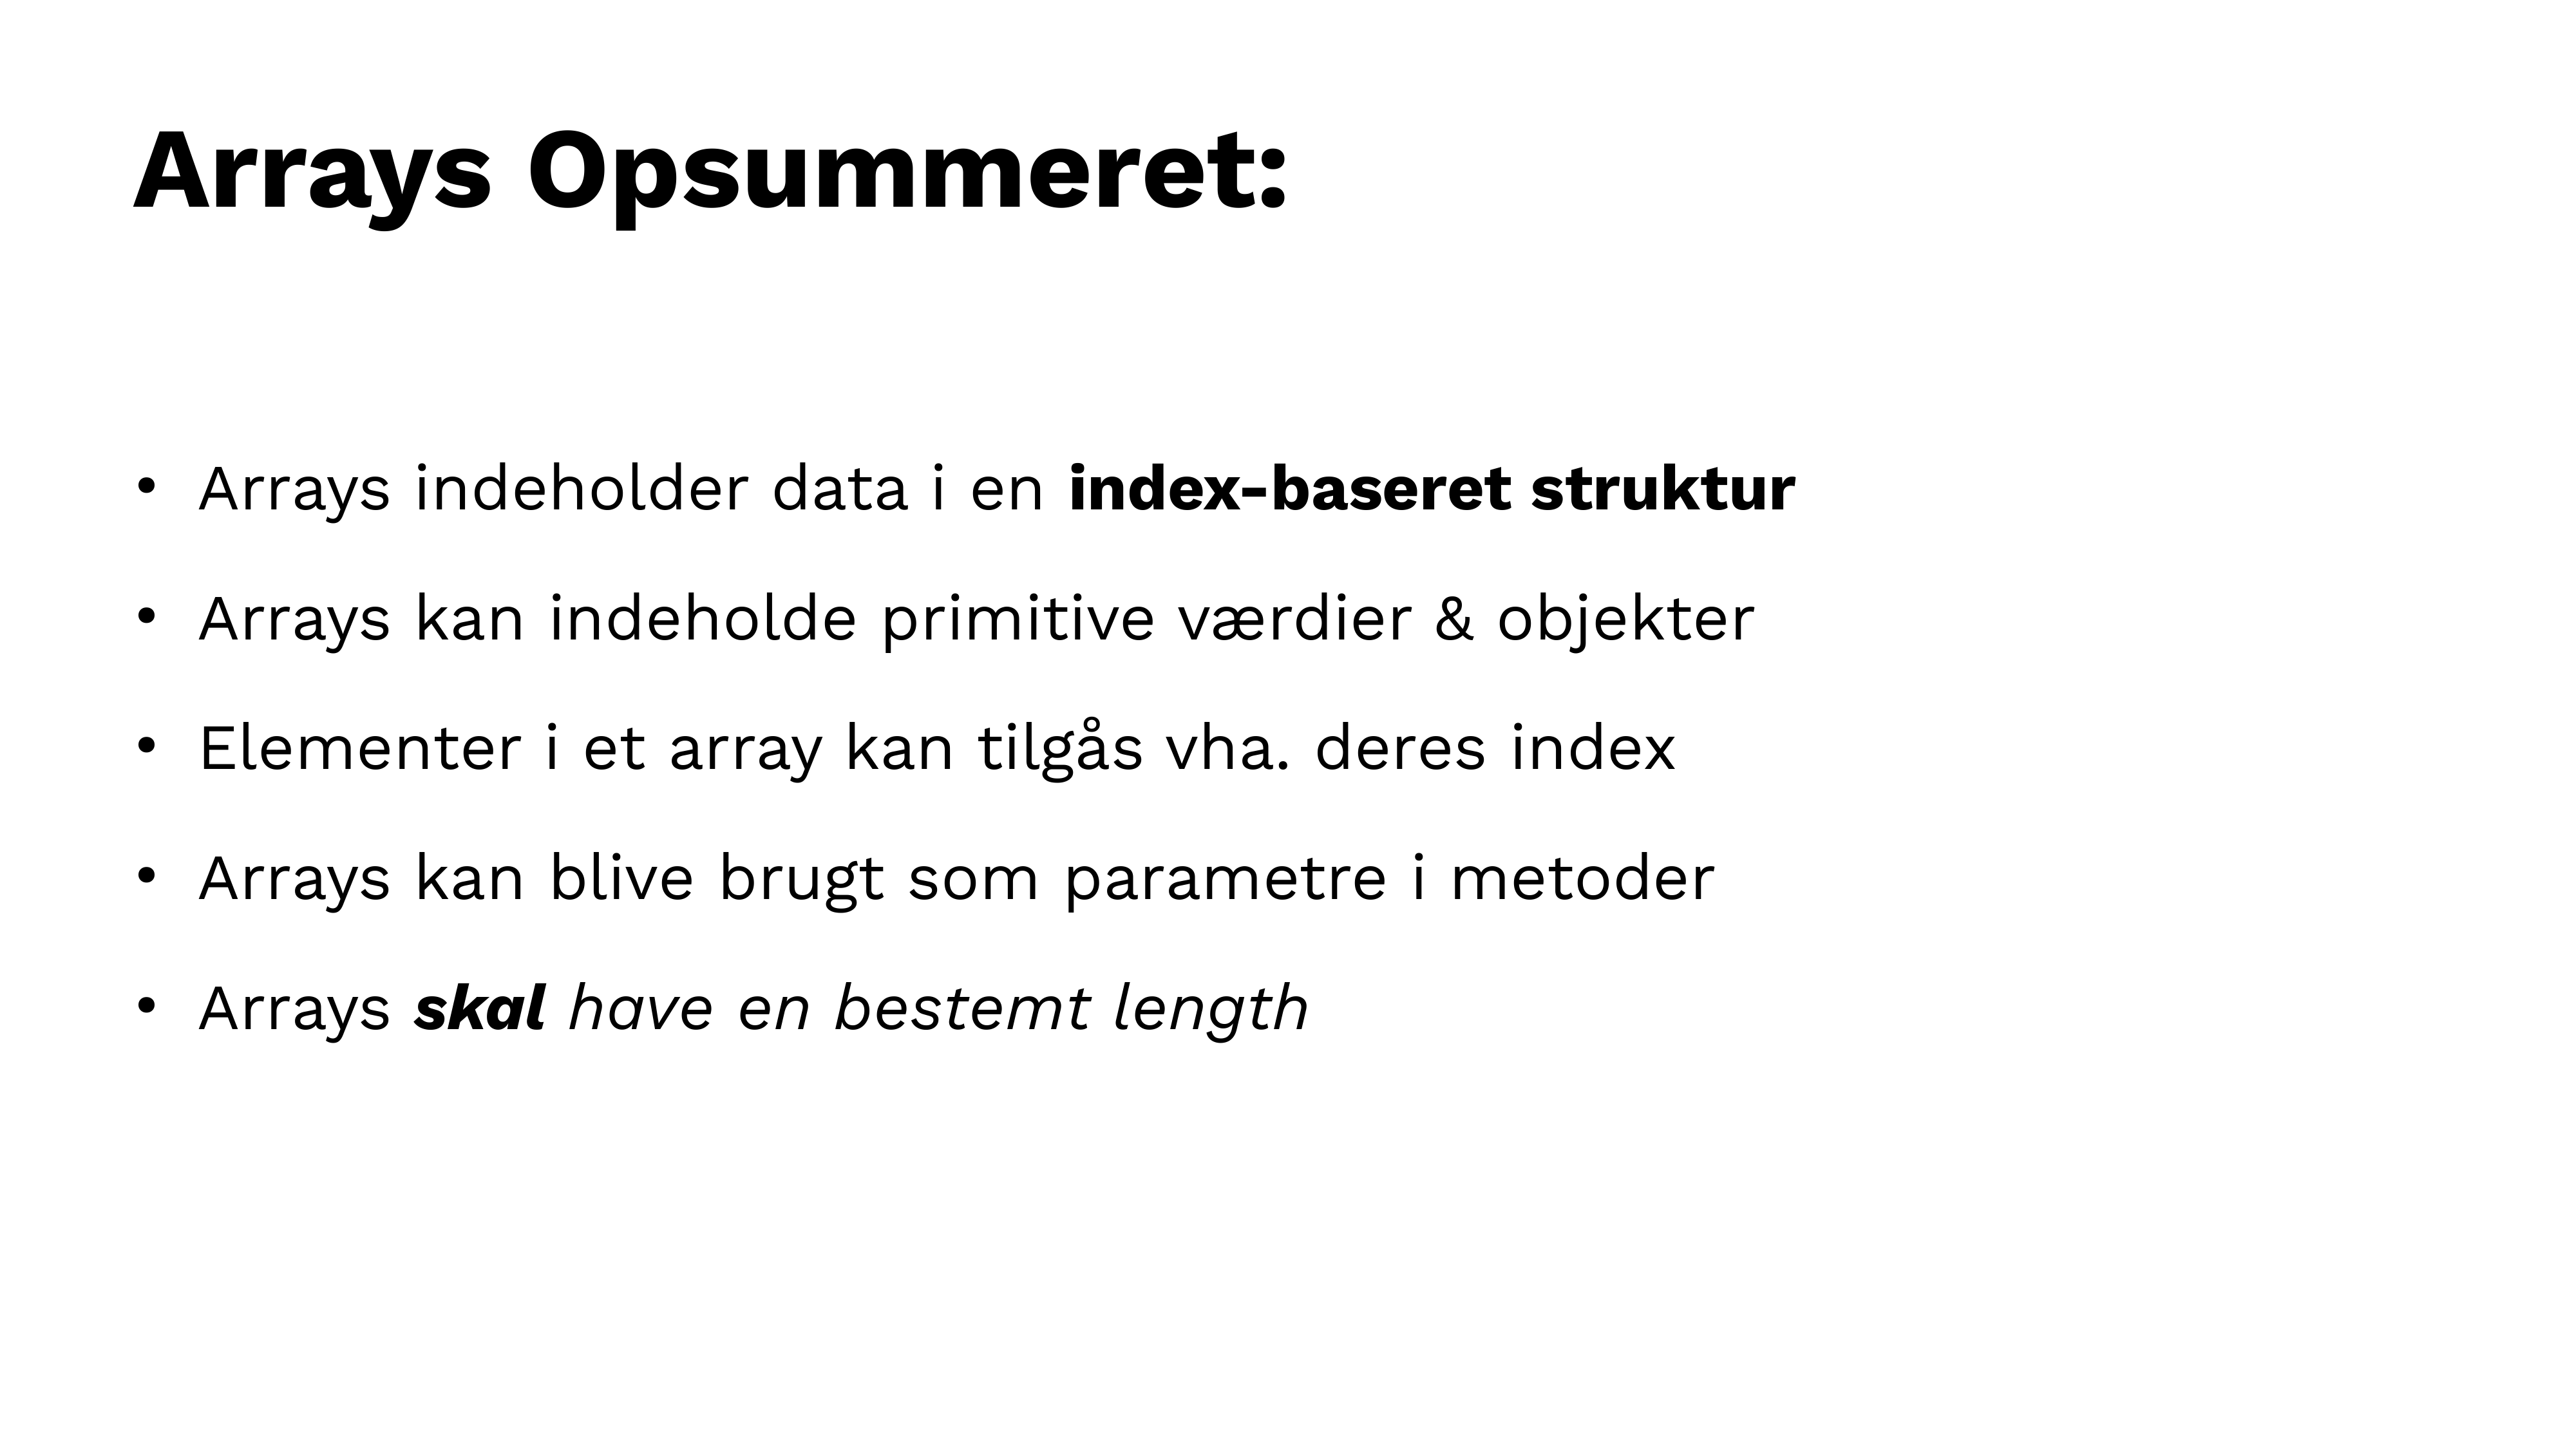

# Arrays Opsummeret:
Arrays indeholder data i en index-baseret struktur
Arrays kan indeholde primitive værdier & objekter
Elementer i et array kan tilgås vha. deres index
Arrays kan blive brugt som parametre i metoder
Arrays skal have en bestemt length